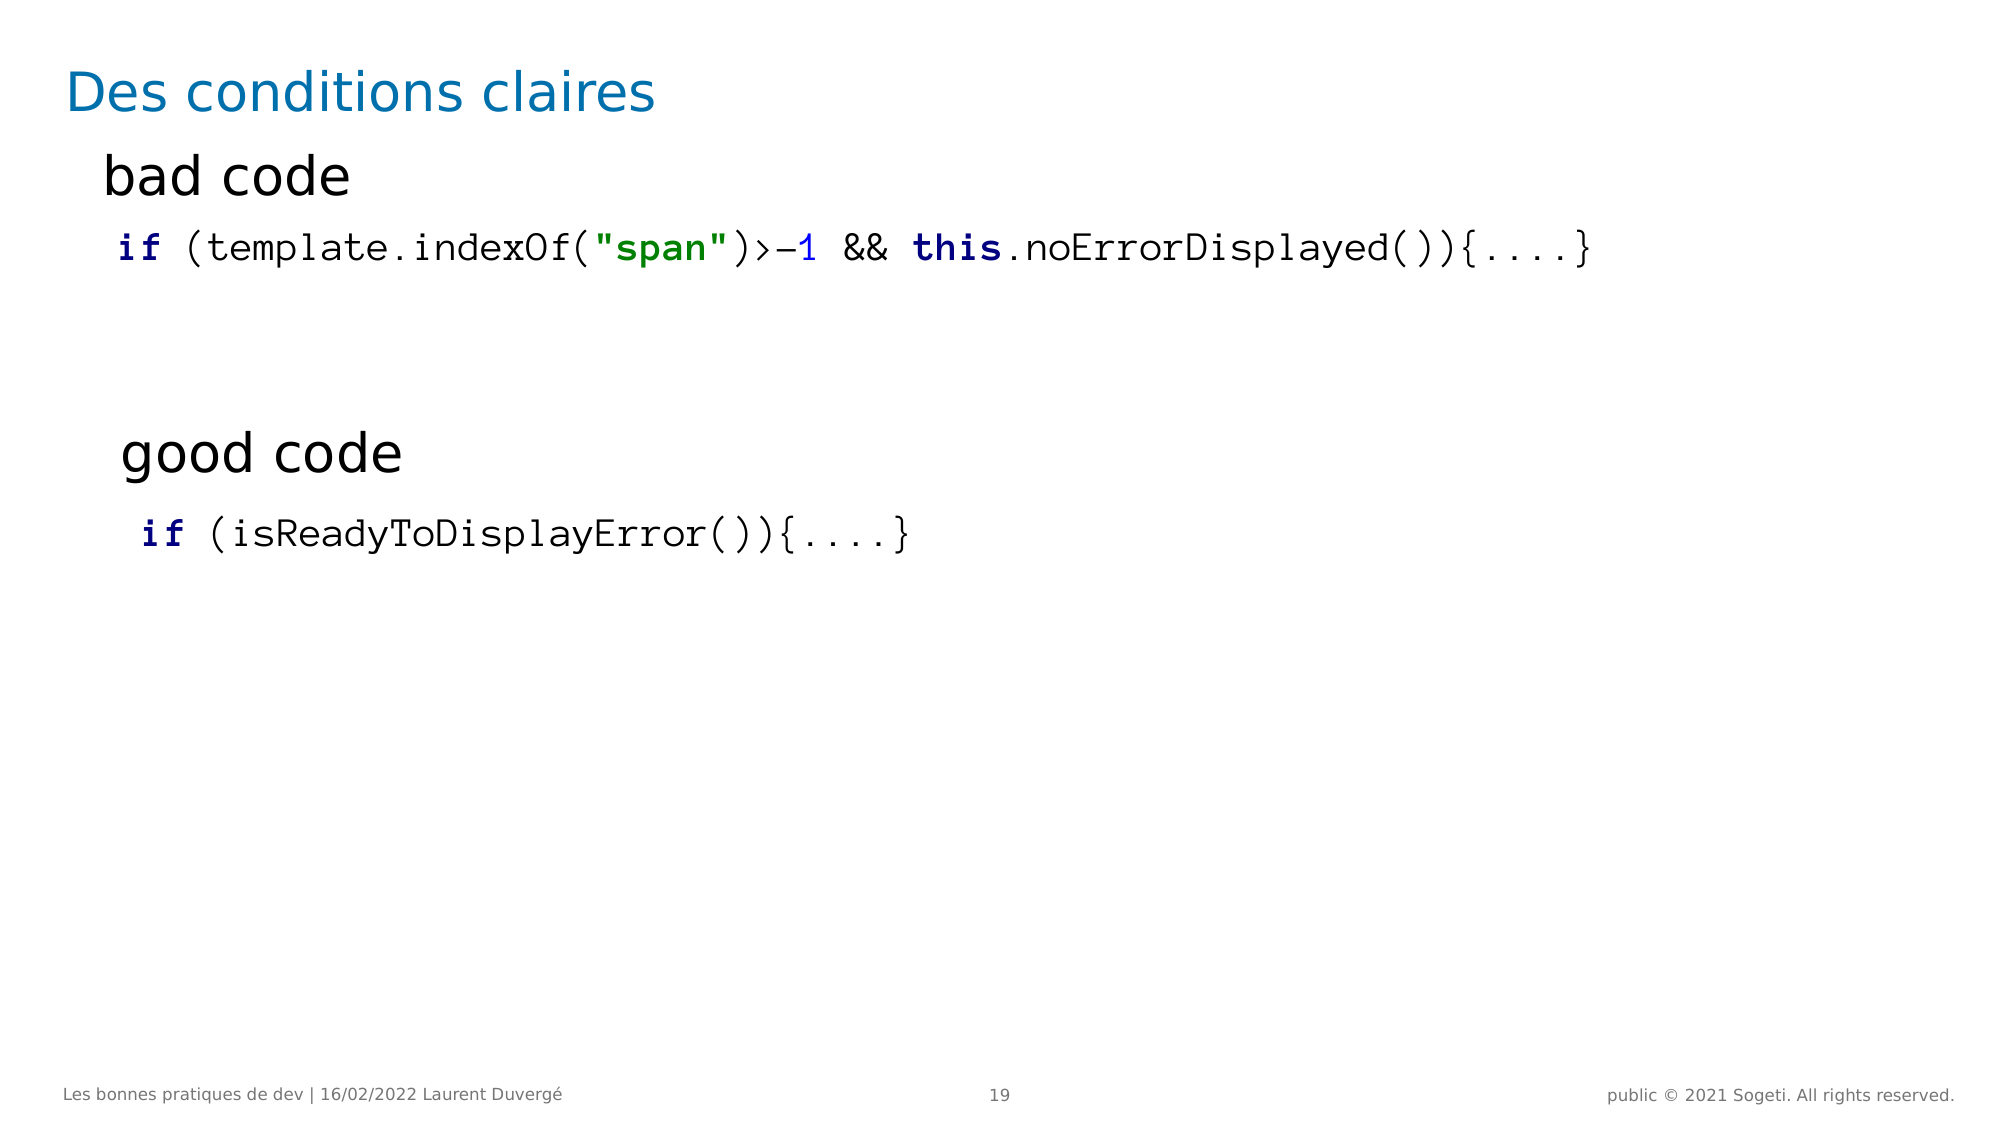

# Des conditions claires
bad code
if (template.indexOf("span")>-1 && this.noErrorDisplayed()){....}

good code
if (isReadyToDisplayError()){....}